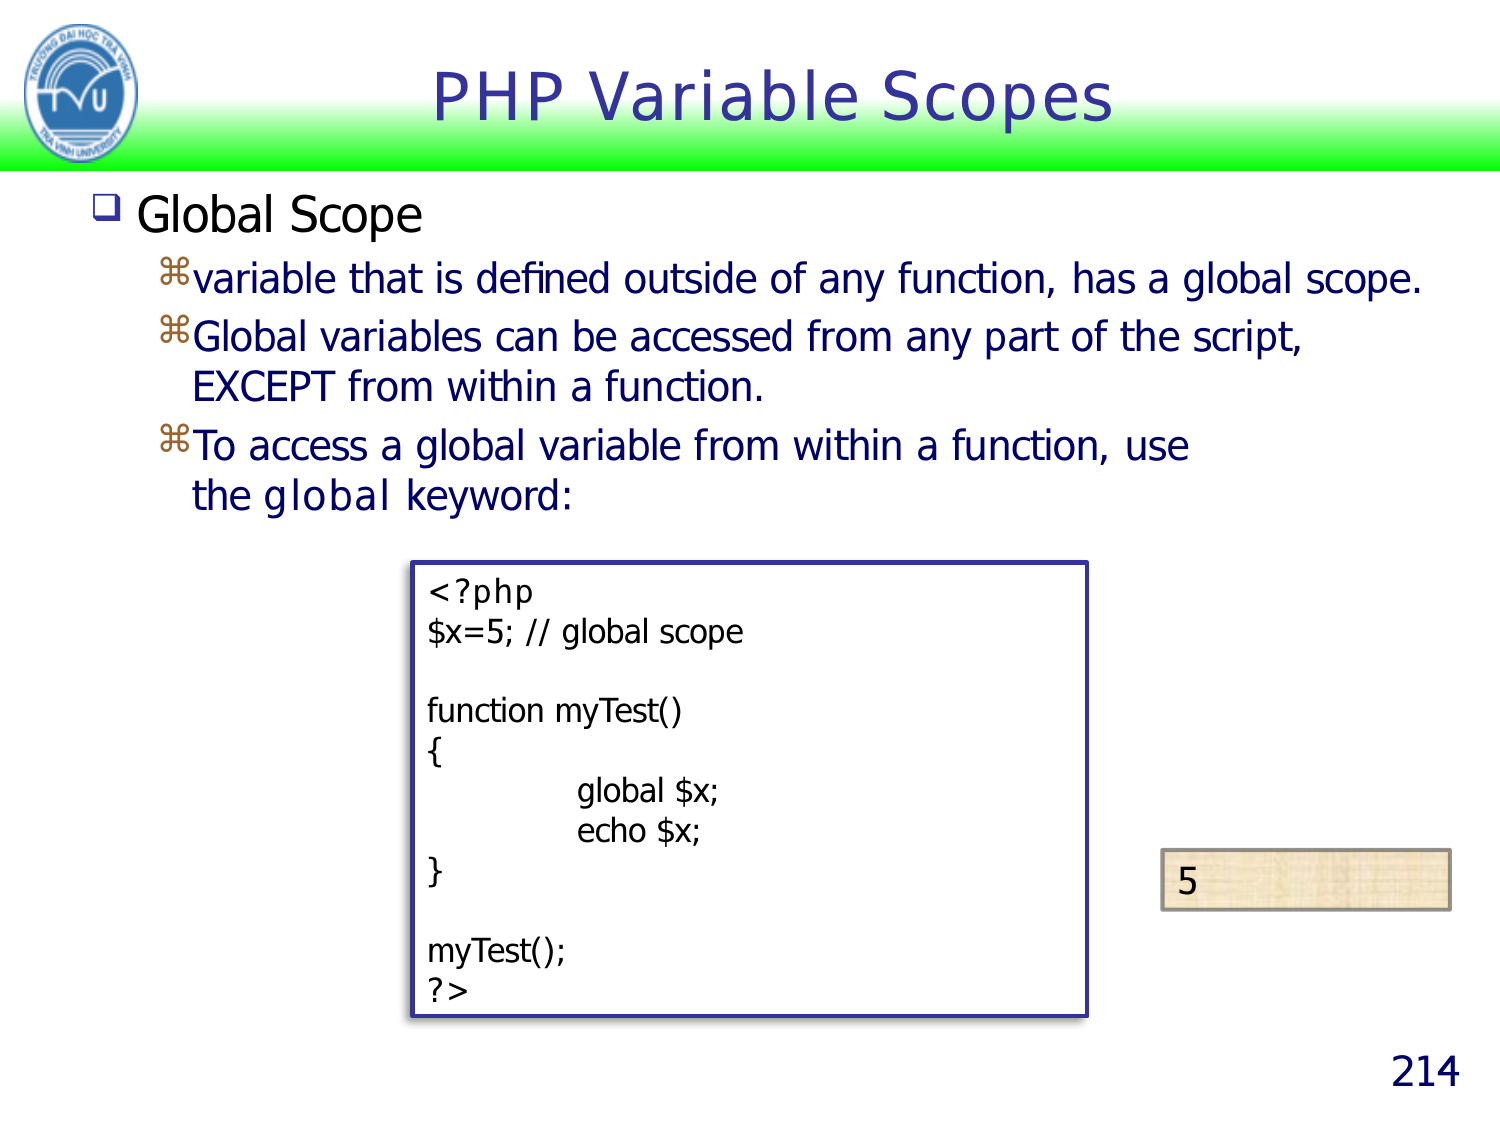

# PHP Variable Scopes
Global Scope
variable that is defined outside of any function, has a global scope.
Global variables can be accessed from any part of the script, EXCEPT from within a function.
To access a global variable from within a function, use the global keyword:

<?php
$x=5; // global scope
function myTest()
{
	global $x;
	echo $x;
}
myTest();
?>
5
214